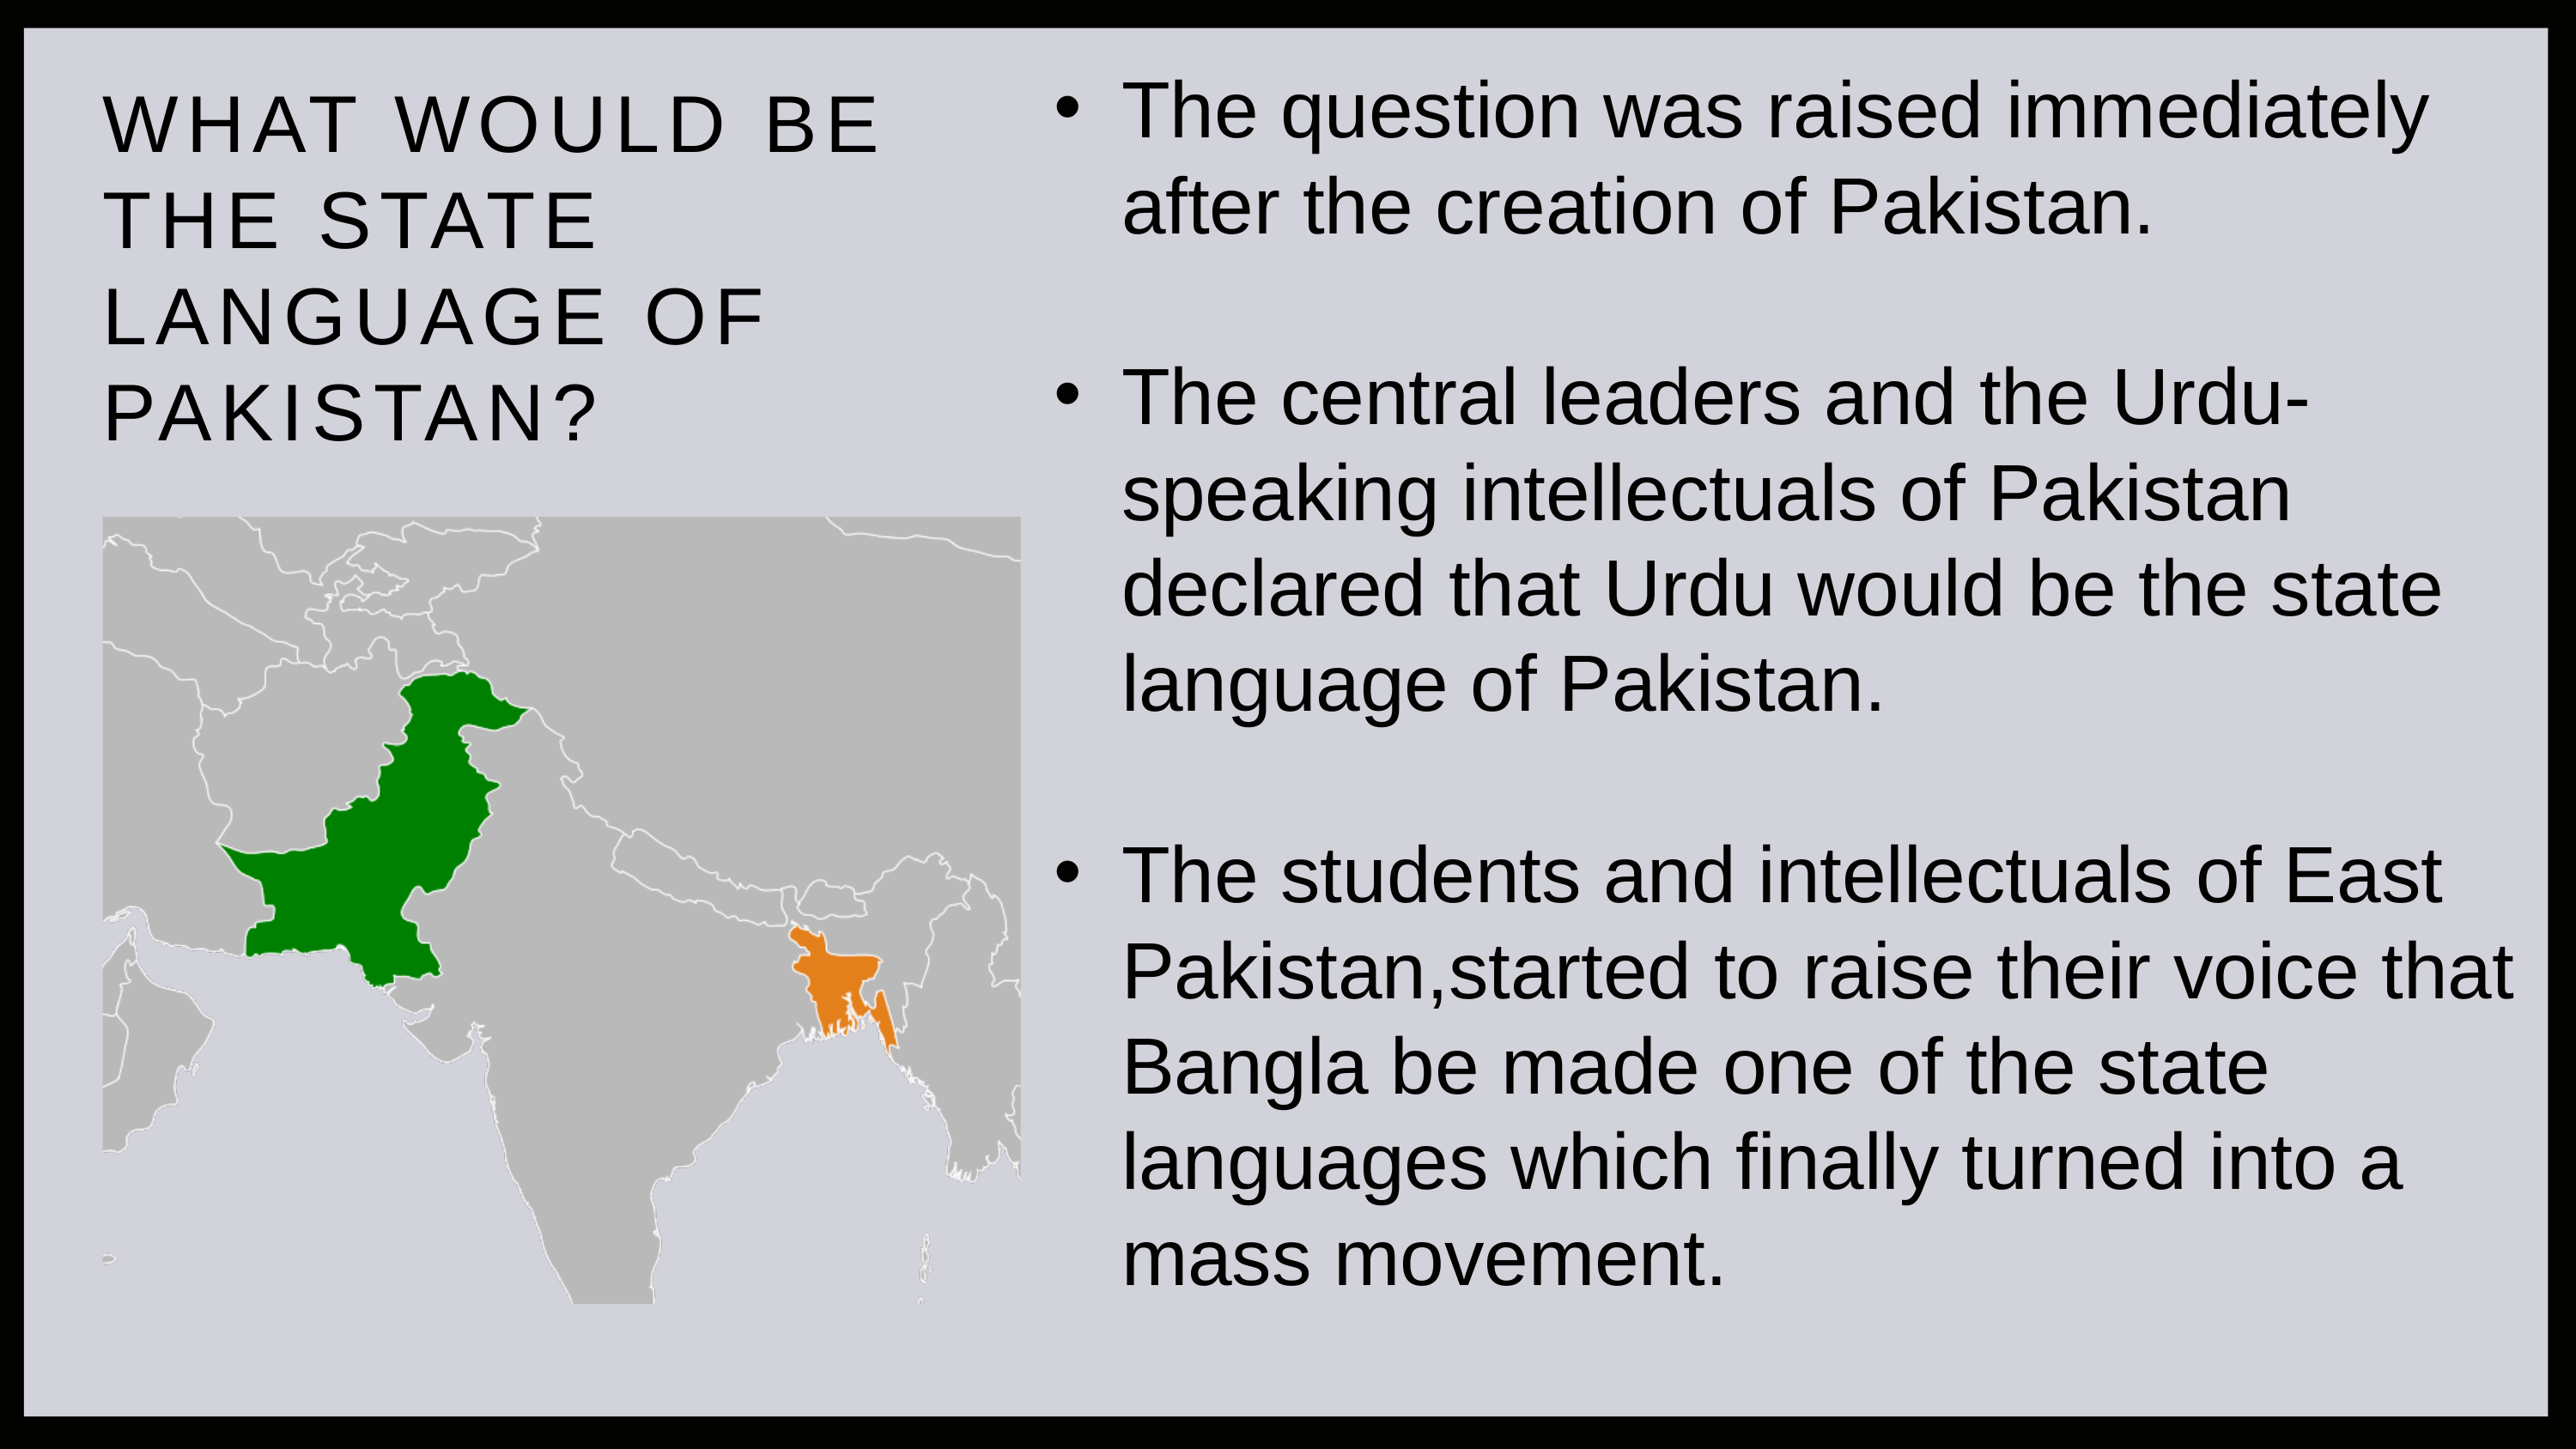

The question was raised immediately after the creation of Pakistan.

The central leaders and the Urdu-speaking intellectuals of Pakistan declared that Urdu would be the state language of Pakistan.

The students and intellectuals of East Pakistan,started to raise their voice that Bangla be made one of the state languages which finally turned into a mass movement.
WHAT WOULD BE THE STATE LANGUAGE OF PAKISTAN?